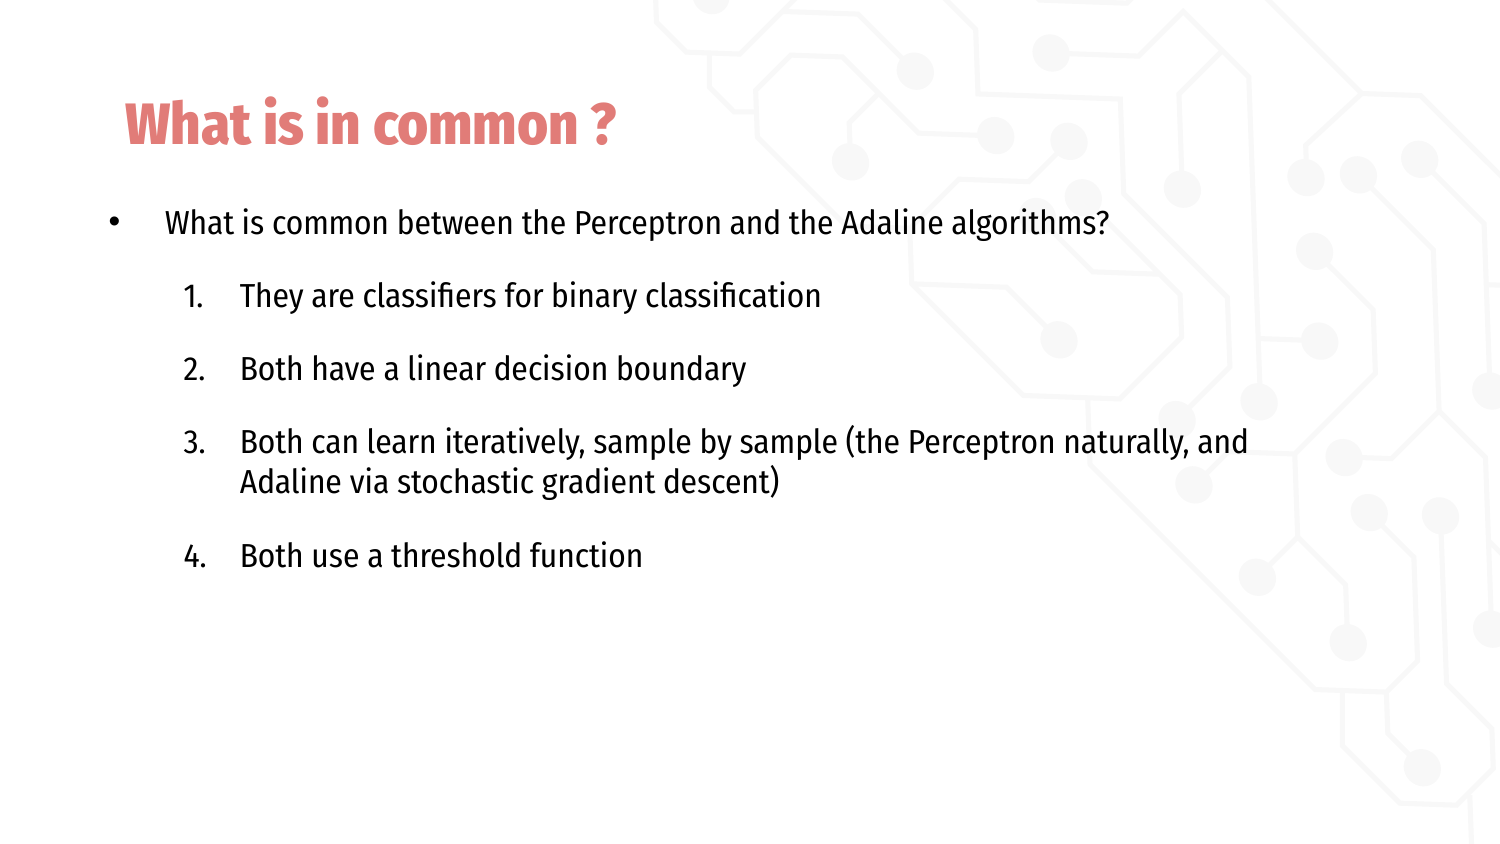

# What is in common ?
What is common between the Perceptron and the Adaline algorithms?
They are classifiers for binary classification
Both have a linear decision boundary
Both can learn iteratively, sample by sample (the Perceptron naturally, and Adaline via stochastic gradient descent)
Both use a threshold function